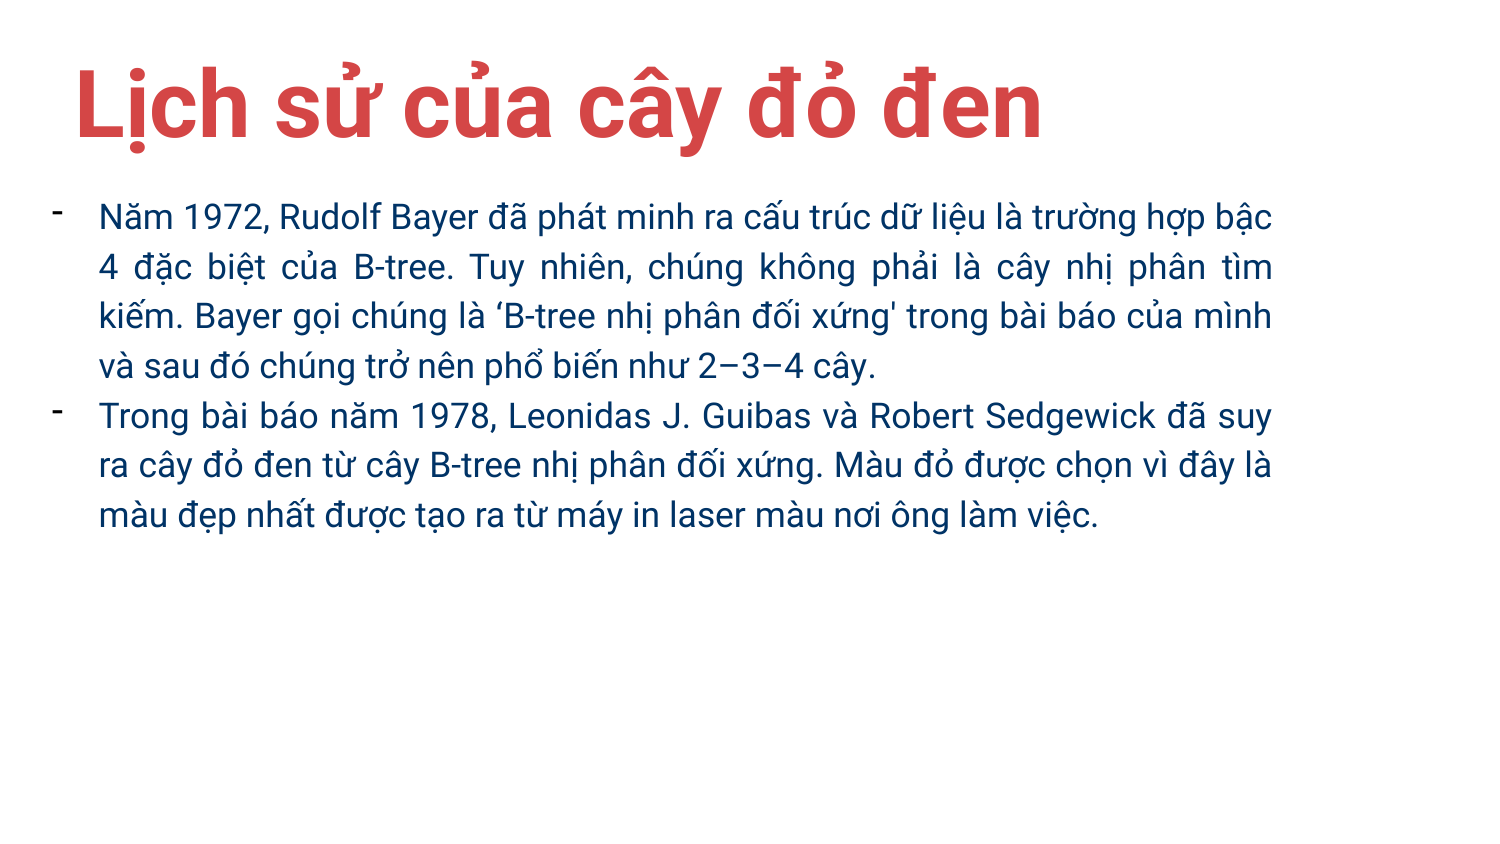

Lịch sử của cây đỏ đen
Năm 1972, Rudolf Bayer đã phát minh ra cấu trúc dữ liệu là trường hợp bậc 4 đặc biệt của B-tree. Tuy nhiên, chúng không phải là cây nhị phân tìm kiếm. Bayer gọi chúng là ‘B-tree nhị phân đối xứng' trong bài báo của mình và sau đó chúng trở nên phổ biến như 2–3–4 cây.
Trong bài báo năm 1978, Leonidas J. Guibas và Robert Sedgewick đã suy ra cây đỏ đen từ cây B-tree nhị phân đối xứng. Màu đỏ được chọn vì đây là màu đẹp nhất được tạo ra từ máy in laser màu nơi ông làm việc.